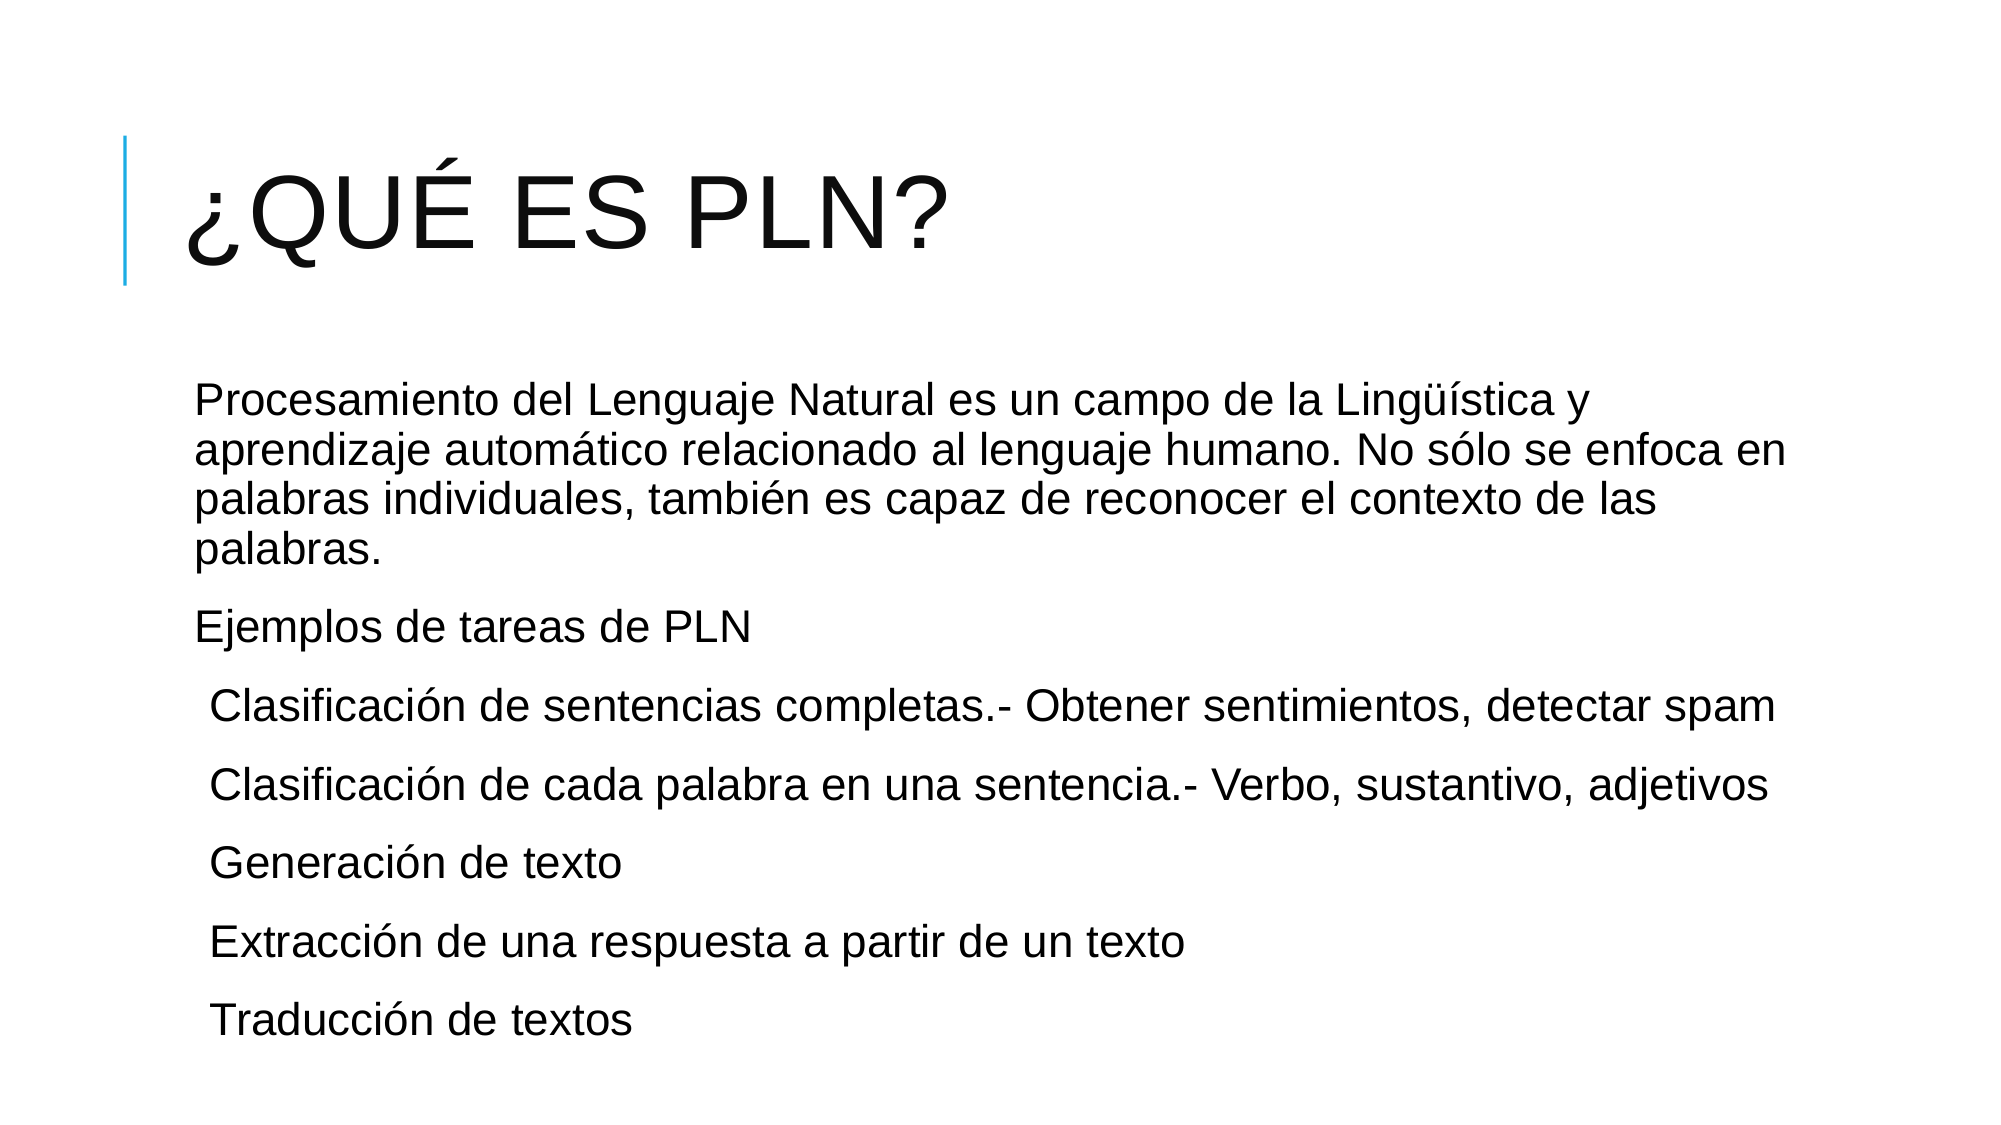

¿Qué es PLN?
Procesamiento del Lenguaje Natural es un campo de la Lingüística y aprendizaje automático relacionado al lenguaje humano. No sólo se enfoca en palabras individuales, también es capaz de reconocer el contexto de las palabras.
Ejemplos de tareas de PLN
Clasificación de sentencias completas.- Obtener sentimientos, detectar spam
Clasificación de cada palabra en una sentencia.- Verbo, sustantivo, adjetivos
Generación de texto
Extracción de una respuesta a partir de un texto
Traducción de textos